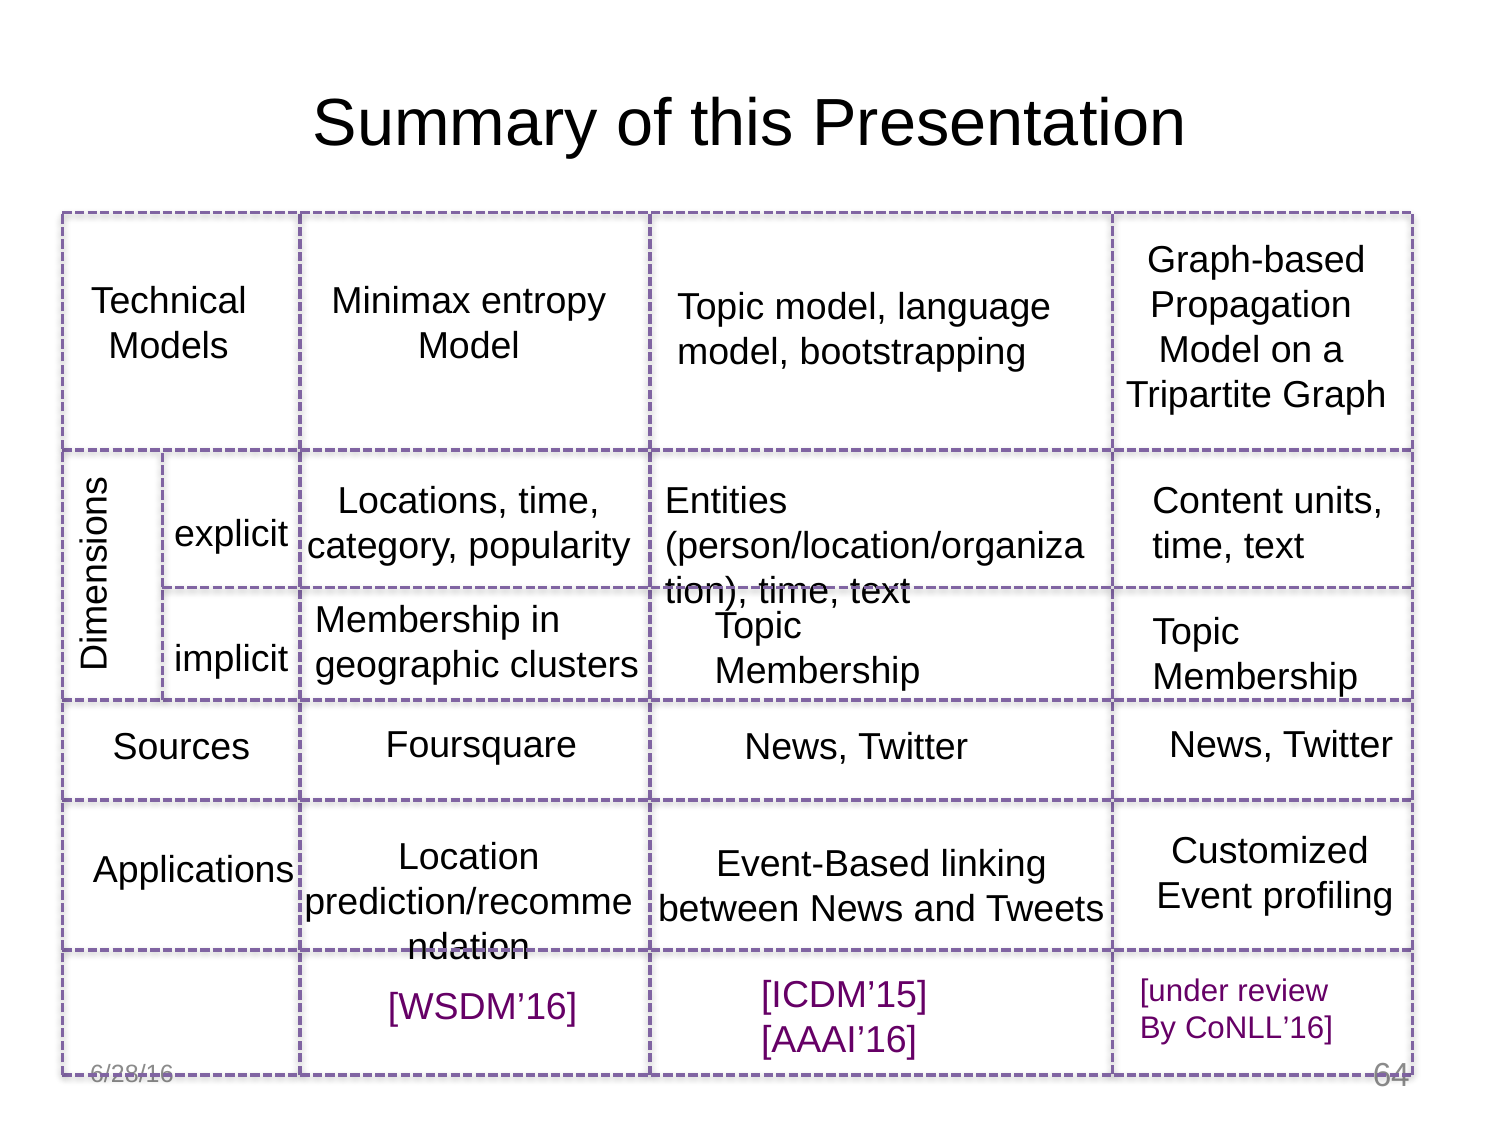

# Summary of this Presentation
Graph-based Propagation
Model on a
Tripartite Graph
Minimax entropy Model
Technical Models
Topic model, language model, bootstrapping
Dimensions
Locations, time, category, popularity
Entities (person/location/organization), time, text
Content units,
time, text
explicit
Membership in geographic clusters
Topic Membership
Topic Membership
implicit
Foursquare
News, Twitter
Sources
News, Twitter
Customized
Event profiling
Location prediction/recommendation
Event-Based linking between News and Tweets
Applications
[ICDM’15]
[AAAI’16]
[under review
By CoNLL’16]
[WSDM’16]
6/28/16
64